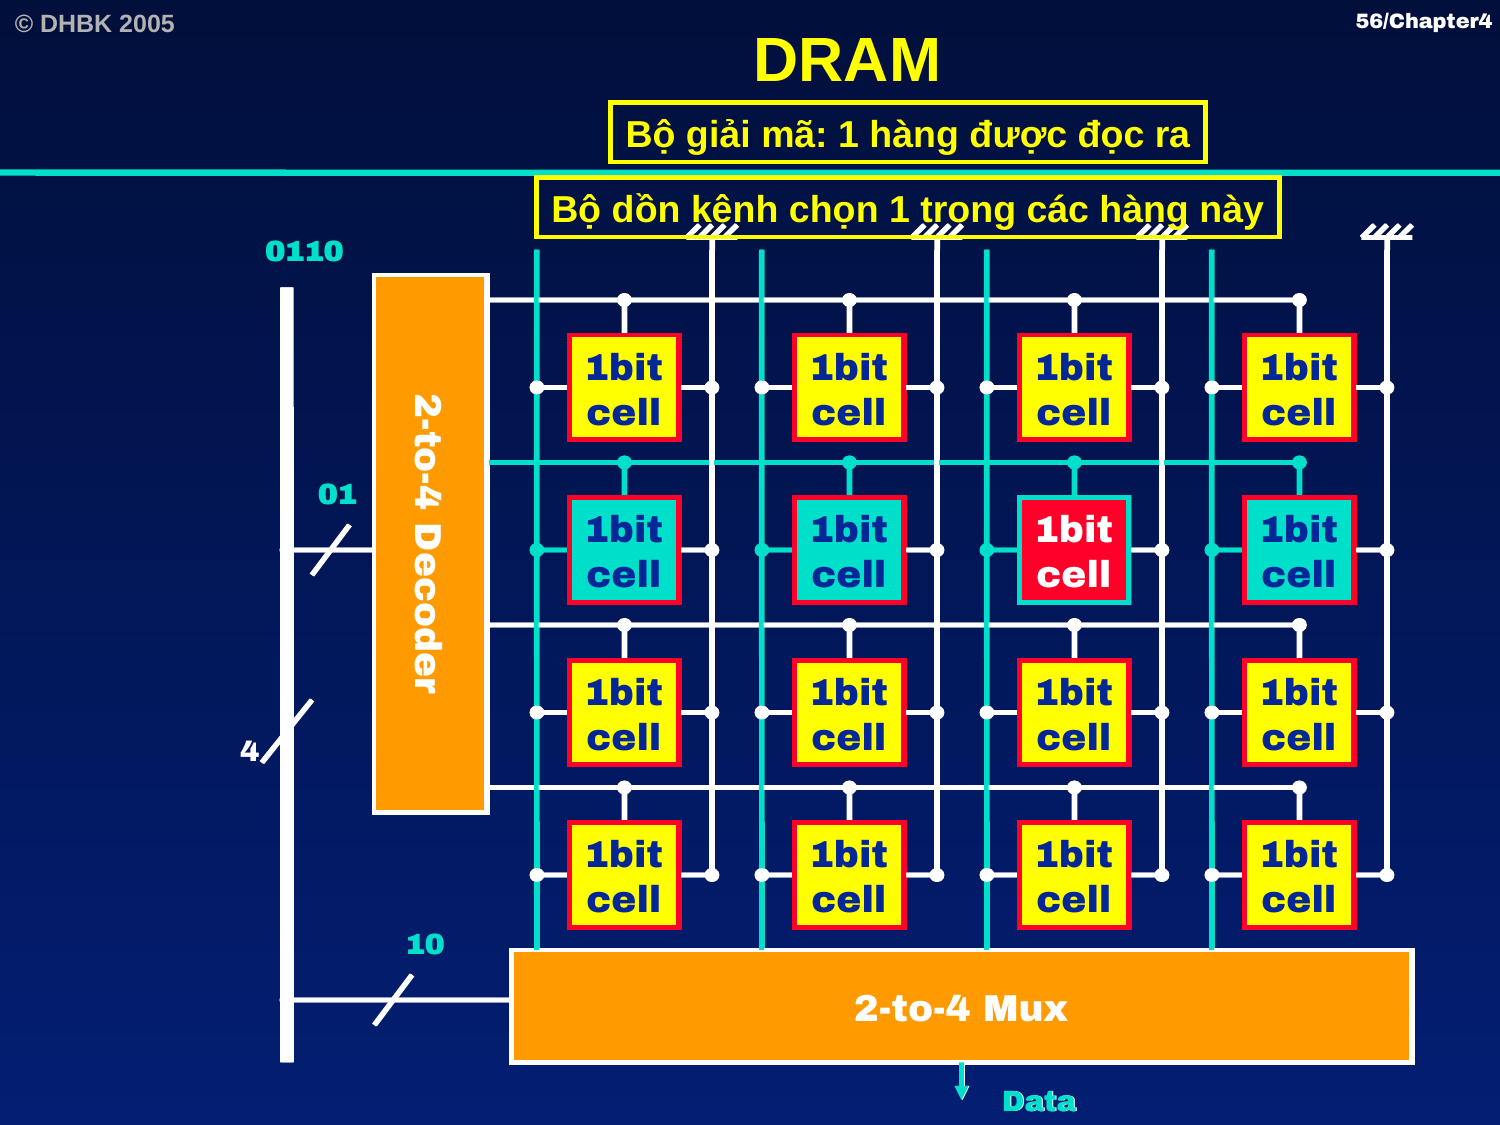

# DRAM
56/Chapter4
Bộ giải mã: 1 hàng được đọc ra
Bộ dồn kênh chọn 1 trong các hàng này
0110

1bit
cell

1bit
cell

1bit
cell

1bit
cell

01
2-to-4 Decoder
1bit
cell
1bit
cell
1bit
cell
1bit
cell

1bit
cell

1bit
cell

1bit
cell

1bit
cell

1bit
cell

1bit
cell

1bit
cell

1bit
cell

10
2-to-4 Mux

Data
0110

1bit
cell

1bit
cell

1bit
cell

1bit
cell

01
2-to-4 Decoder
1bit
cell
1bit
cell
1bit
cell
1bit
cell

1bit
cell

1bit
cell

1bit
cell

1bit
cell

1bit
cell

1bit
cell

1bit
cell

1bit
cell

10
2-to-4 Mux

Data
4